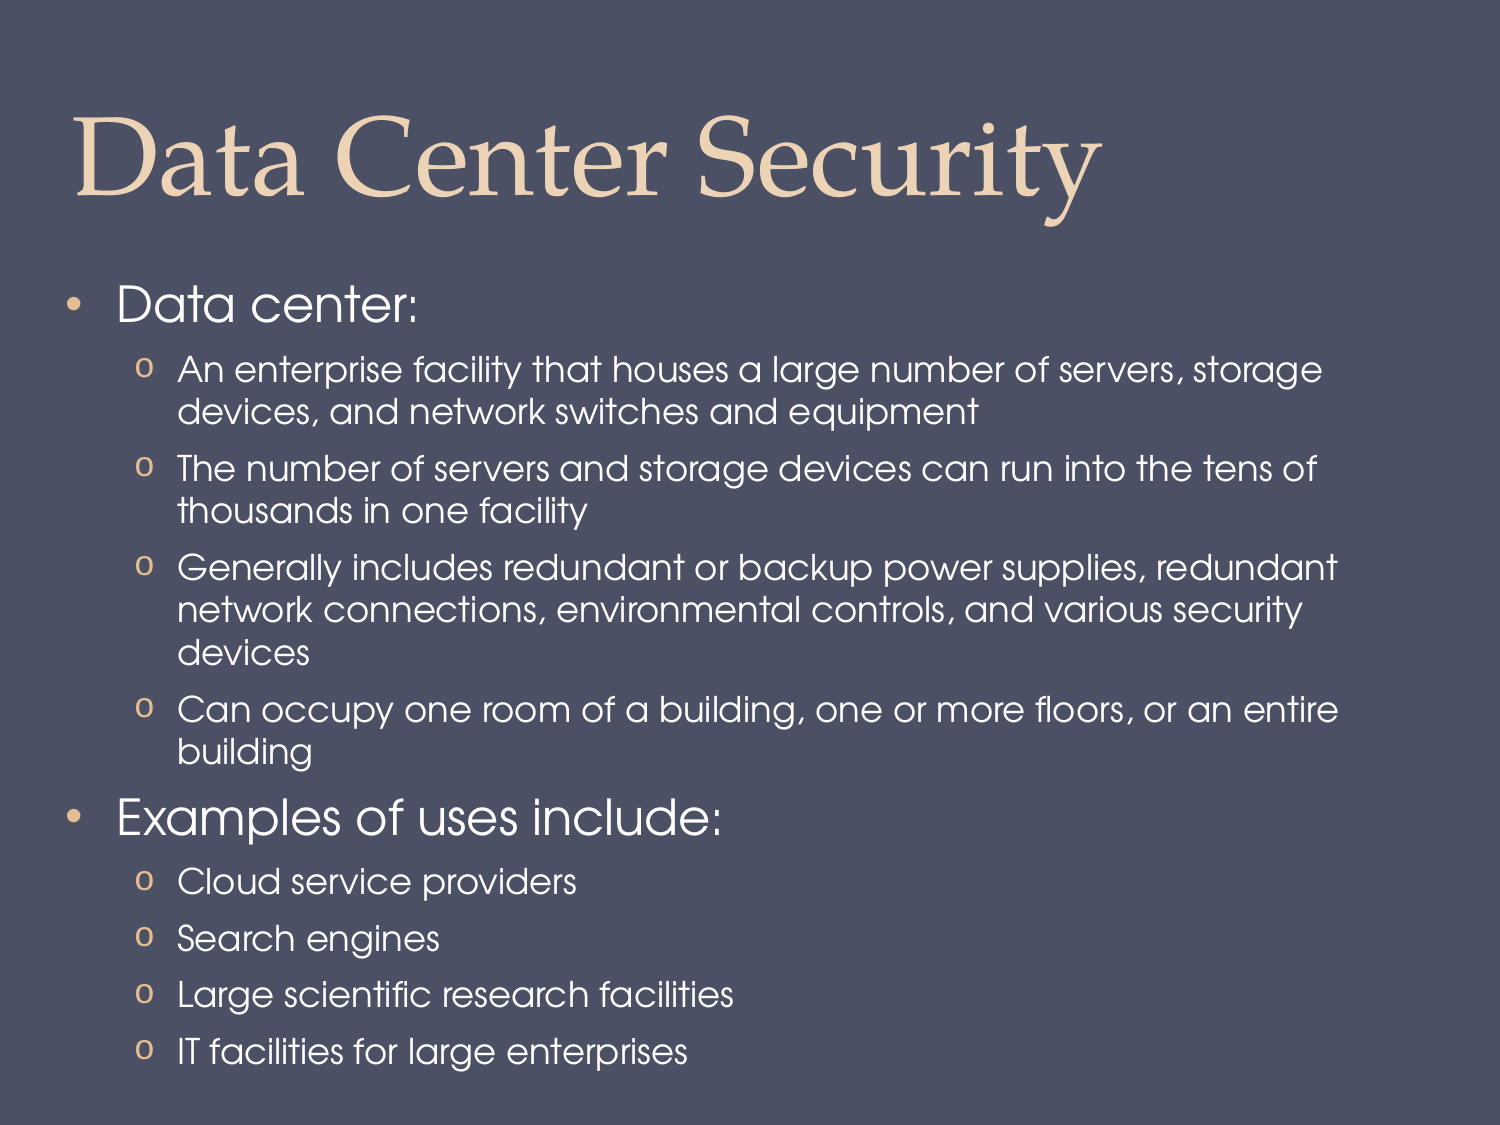

# Data Center Security
Data center:
An enterprise facility that houses a large number of servers, storage devices, and network switches and equipment
The number of servers and storage devices can run into the tens of thousands in one facility
Generally includes redundant or backup power supplies, redundant network connections, environmental controls, and various security devices
Can occupy one room of a building, one or more floors, or an entire building
Examples of uses include:
Cloud service providers
Search engines
Large scientific research facilities
IT facilities for large enterprises